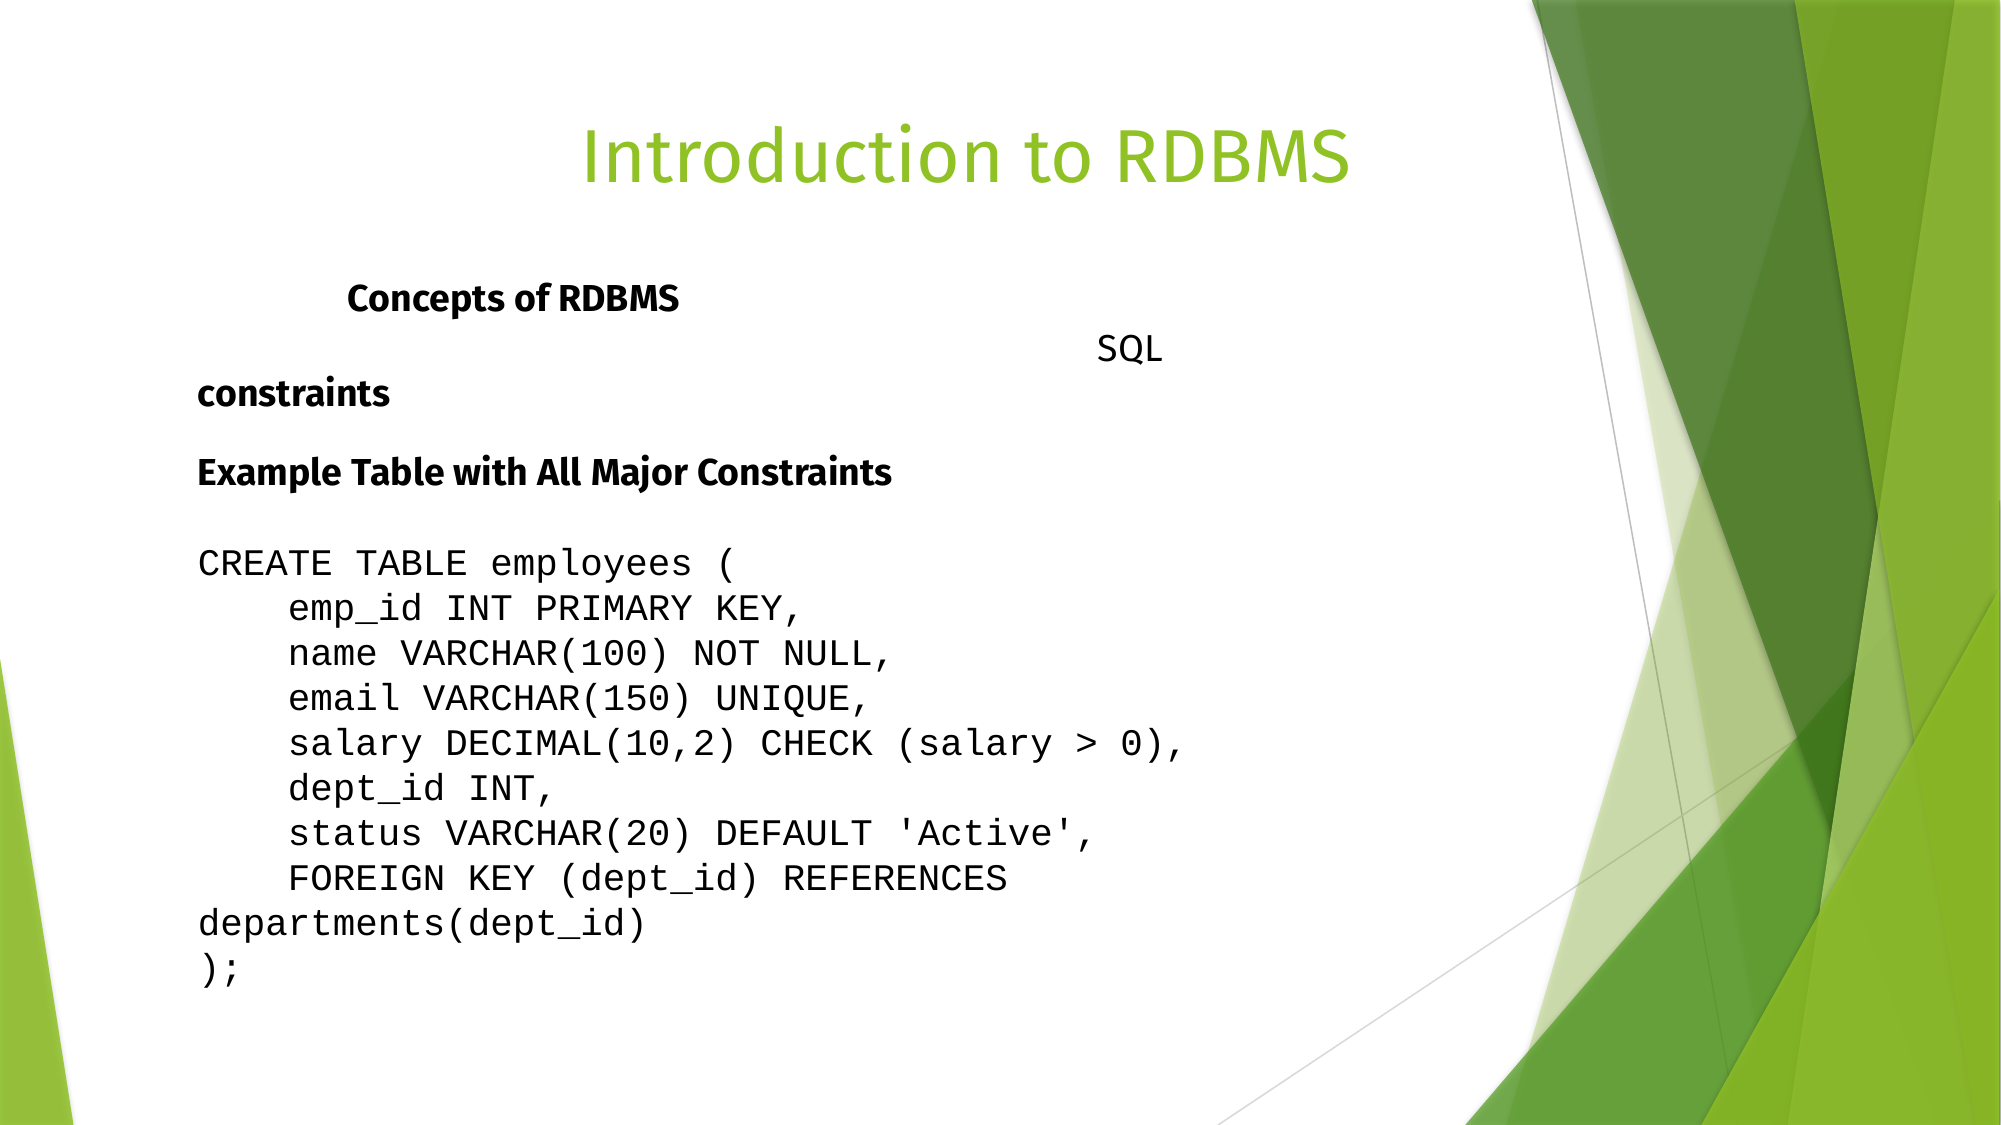

# Introduction to RDBMS
						Concepts of RDBMS

						SQL constraints
Example Table with All Major Constraints

CREATE TABLE employees (
    emp_id INT PRIMARY KEY,
    name VARCHAR(100) NOT NULL,
    email VARCHAR(150) UNIQUE,
    salary DECIMAL(10,2) CHECK (salary > 0),
    dept_id INT,
    status VARCHAR(20) DEFAULT 'Active',
    FOREIGN KEY (dept_id) REFERENCES departments(dept_id)
);